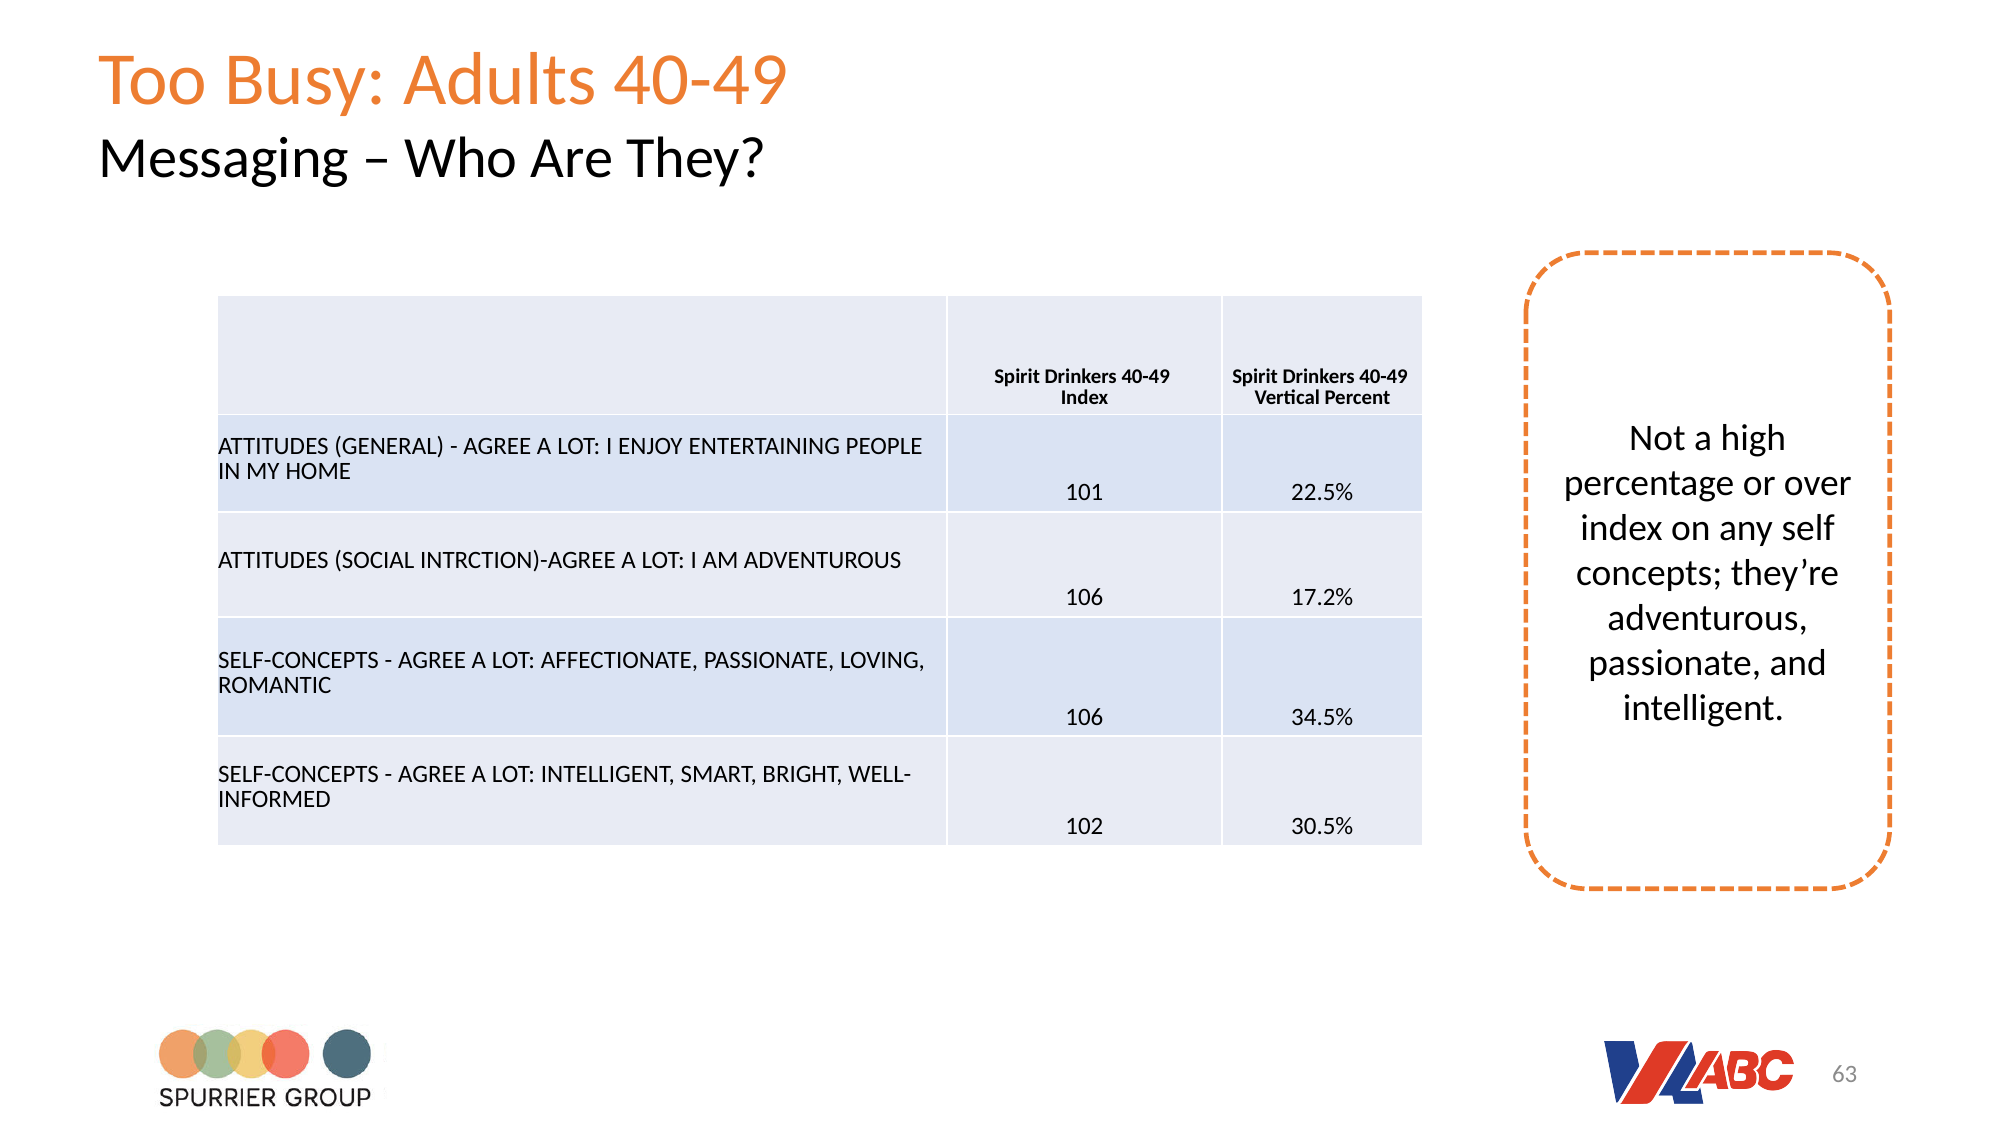

Too Busy: Adults 40-49
# Messaging – Who Are They?
Not a high percentage or over index on any self concepts; they’re adventurous, passionate, and intelligent.
|  | Spirit Drinkers 40-49 Index | Spirit Drinkers 40-49 Vertical Percent |
| --- | --- | --- |
| ATTITUDES (GENERAL) - AGREE A LOT: I ENJOY ENTERTAINING PEOPLE IN MY HOME | 101 | 22.5% |
| ATTITUDES (SOCIAL INTRCTION)-AGREE A LOT: I AM ADVENTUROUS | 106 | 17.2% |
| SELF-CONCEPTS - AGREE A LOT: AFFECTIONATE, PASSIONATE, LOVING, ROMANTIC | 106 | 34.5% |
| SELF-CONCEPTS - AGREE A LOT: INTELLIGENT, SMART, BRIGHT, WELL-INFORMED | 102 | 30.5% |
63